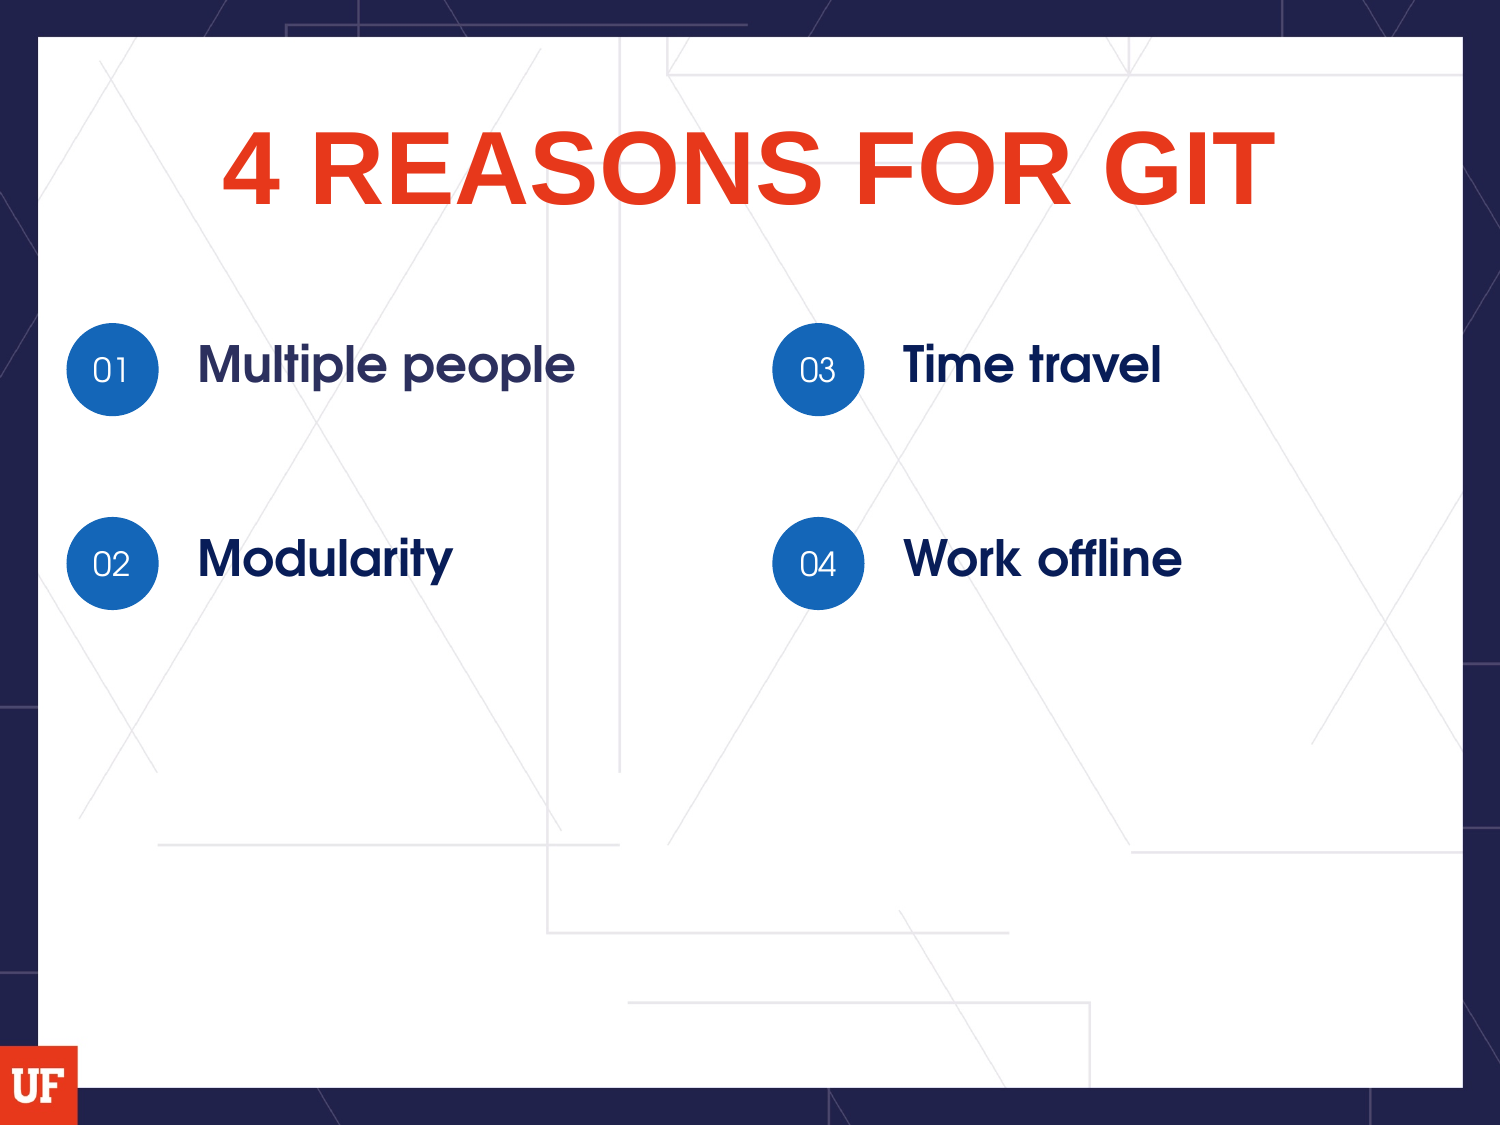

# 4 REASONS FOR GIT
03
01
Multiple people
Time travel
02
04
Modularity
Work offline